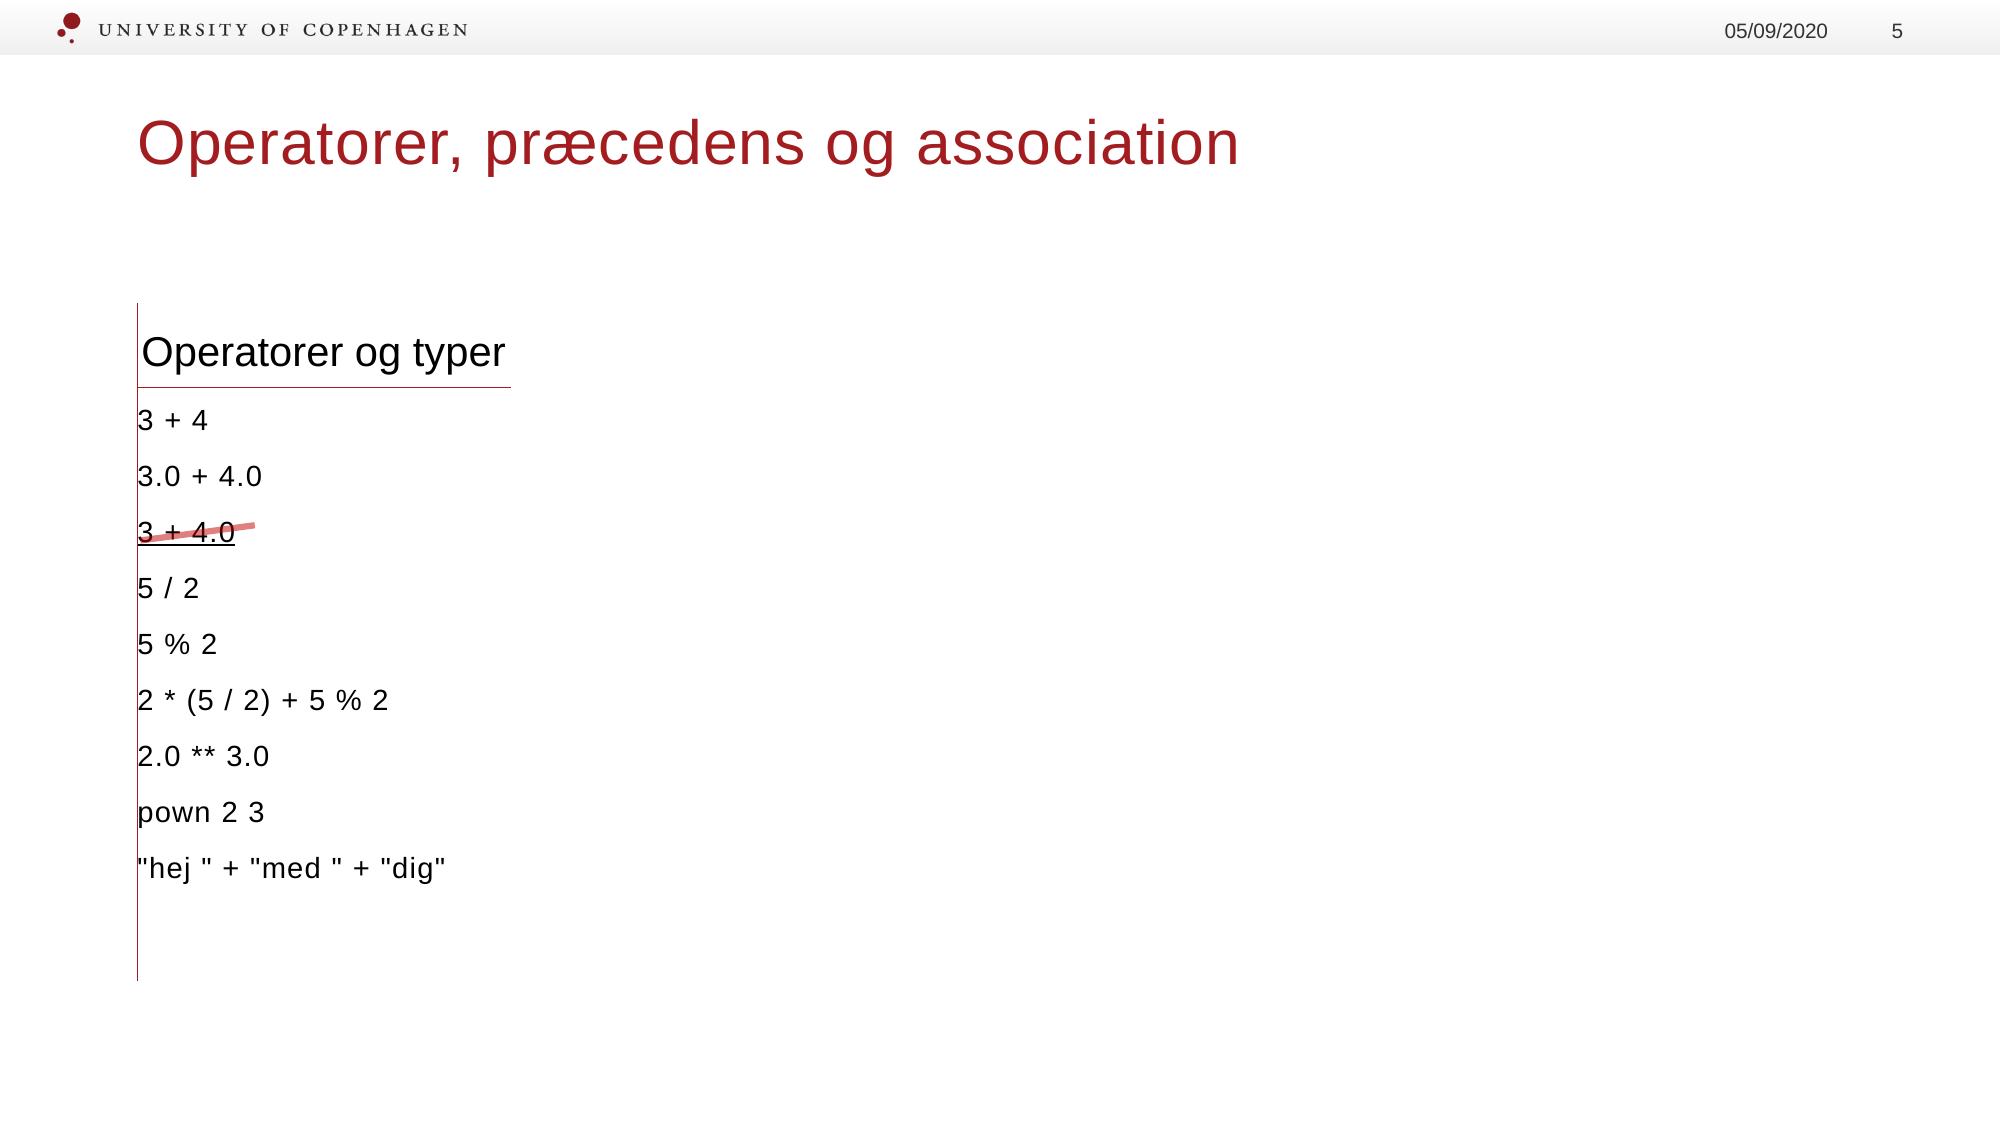

05/09/2020
5
Operatorer, præcedens og association
Operatorer og typer
3 + 4
3.0 + 4.0
3 + 4.0
5 / 2
5 % 2
2 * (5 / 2) + 5 % 2
2.0 ** 3.0
pown 2 3
"hej " + "med " + "dig"